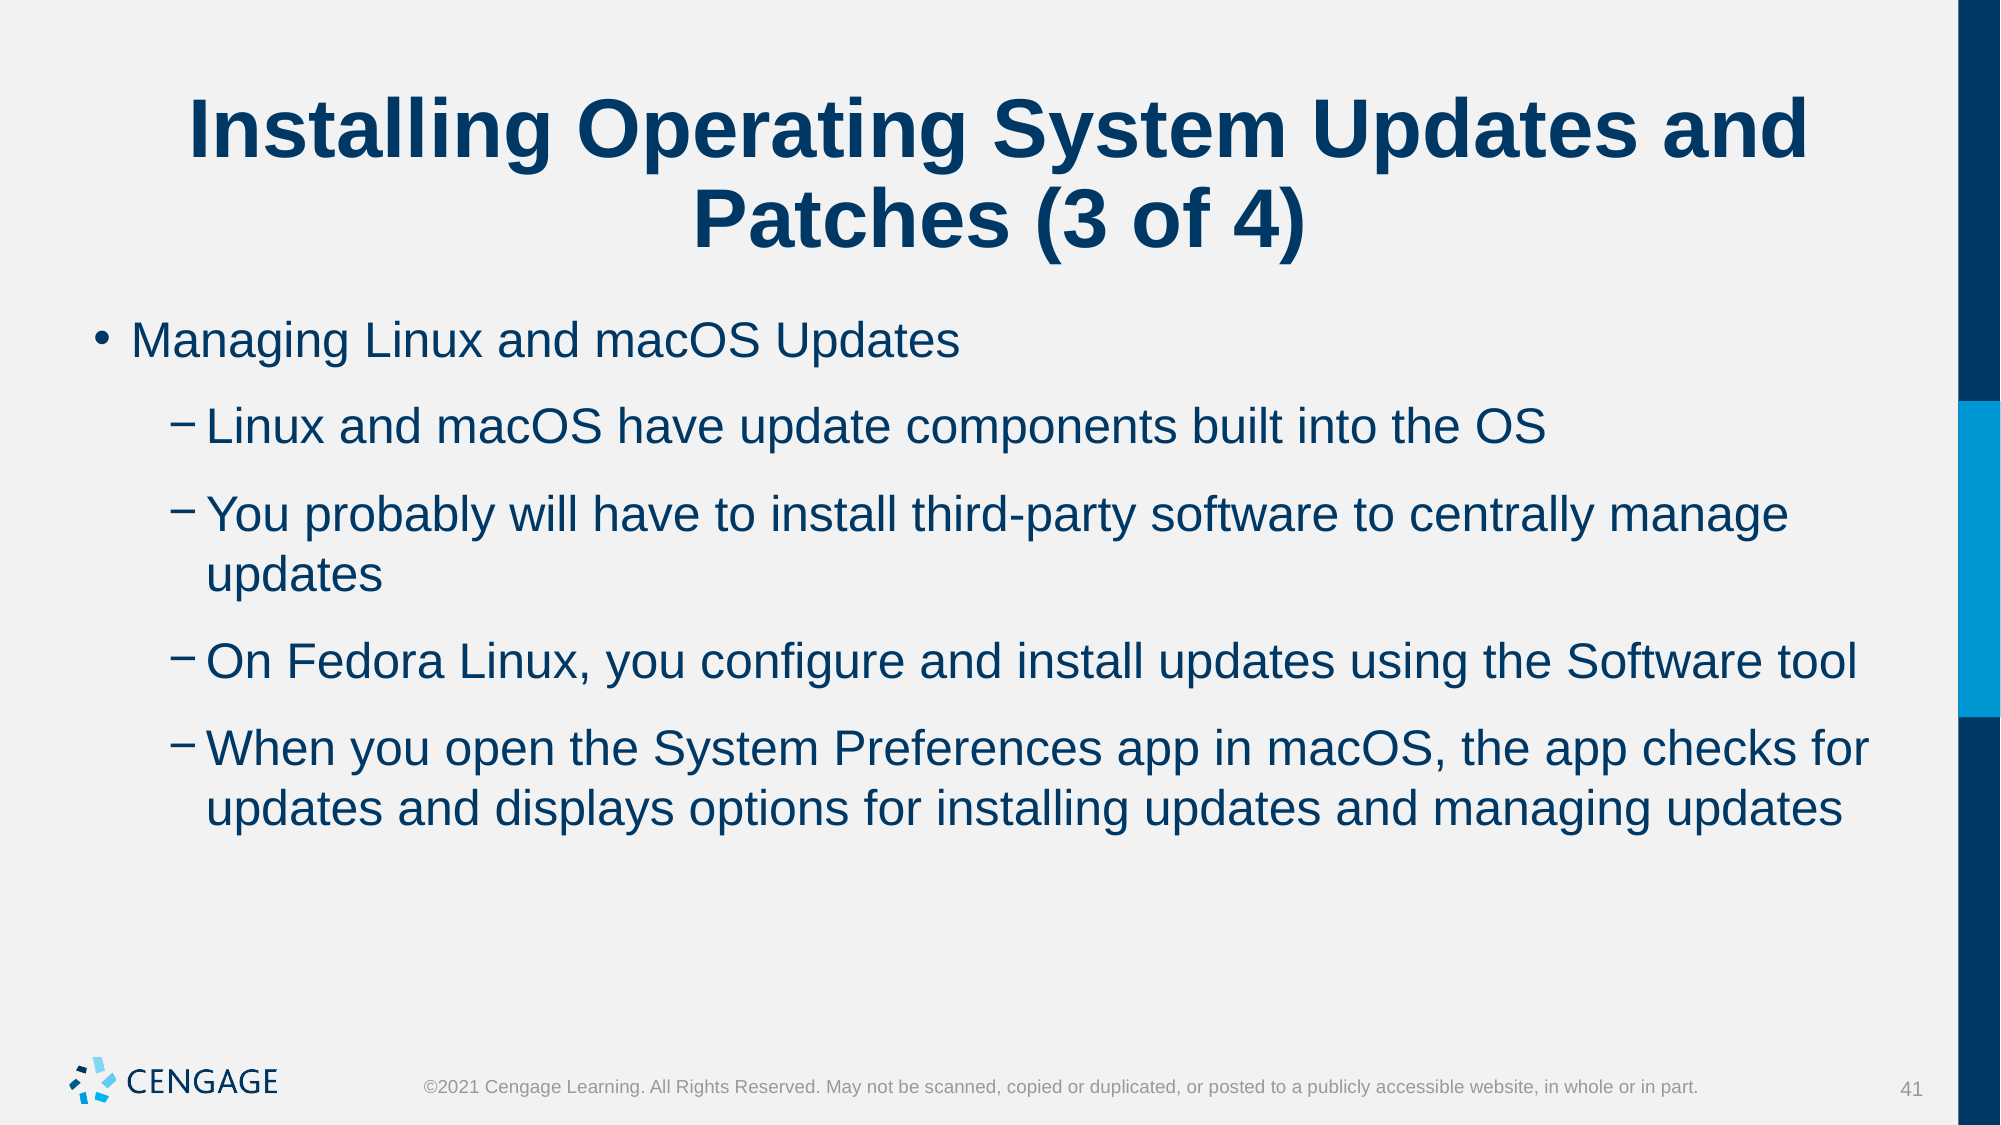

# Installing Operating System Updates and Patches (3 of 4)
Managing Linux and macOS Updates
Linux and macOS have update components built into the OS
You probably will have to install third-party software to centrally manage updates
On Fedora Linux, you configure and install updates using the Software tool
When you open the System Preferences app in macOS, the app checks for updates and displays options for installing updates and managing updates